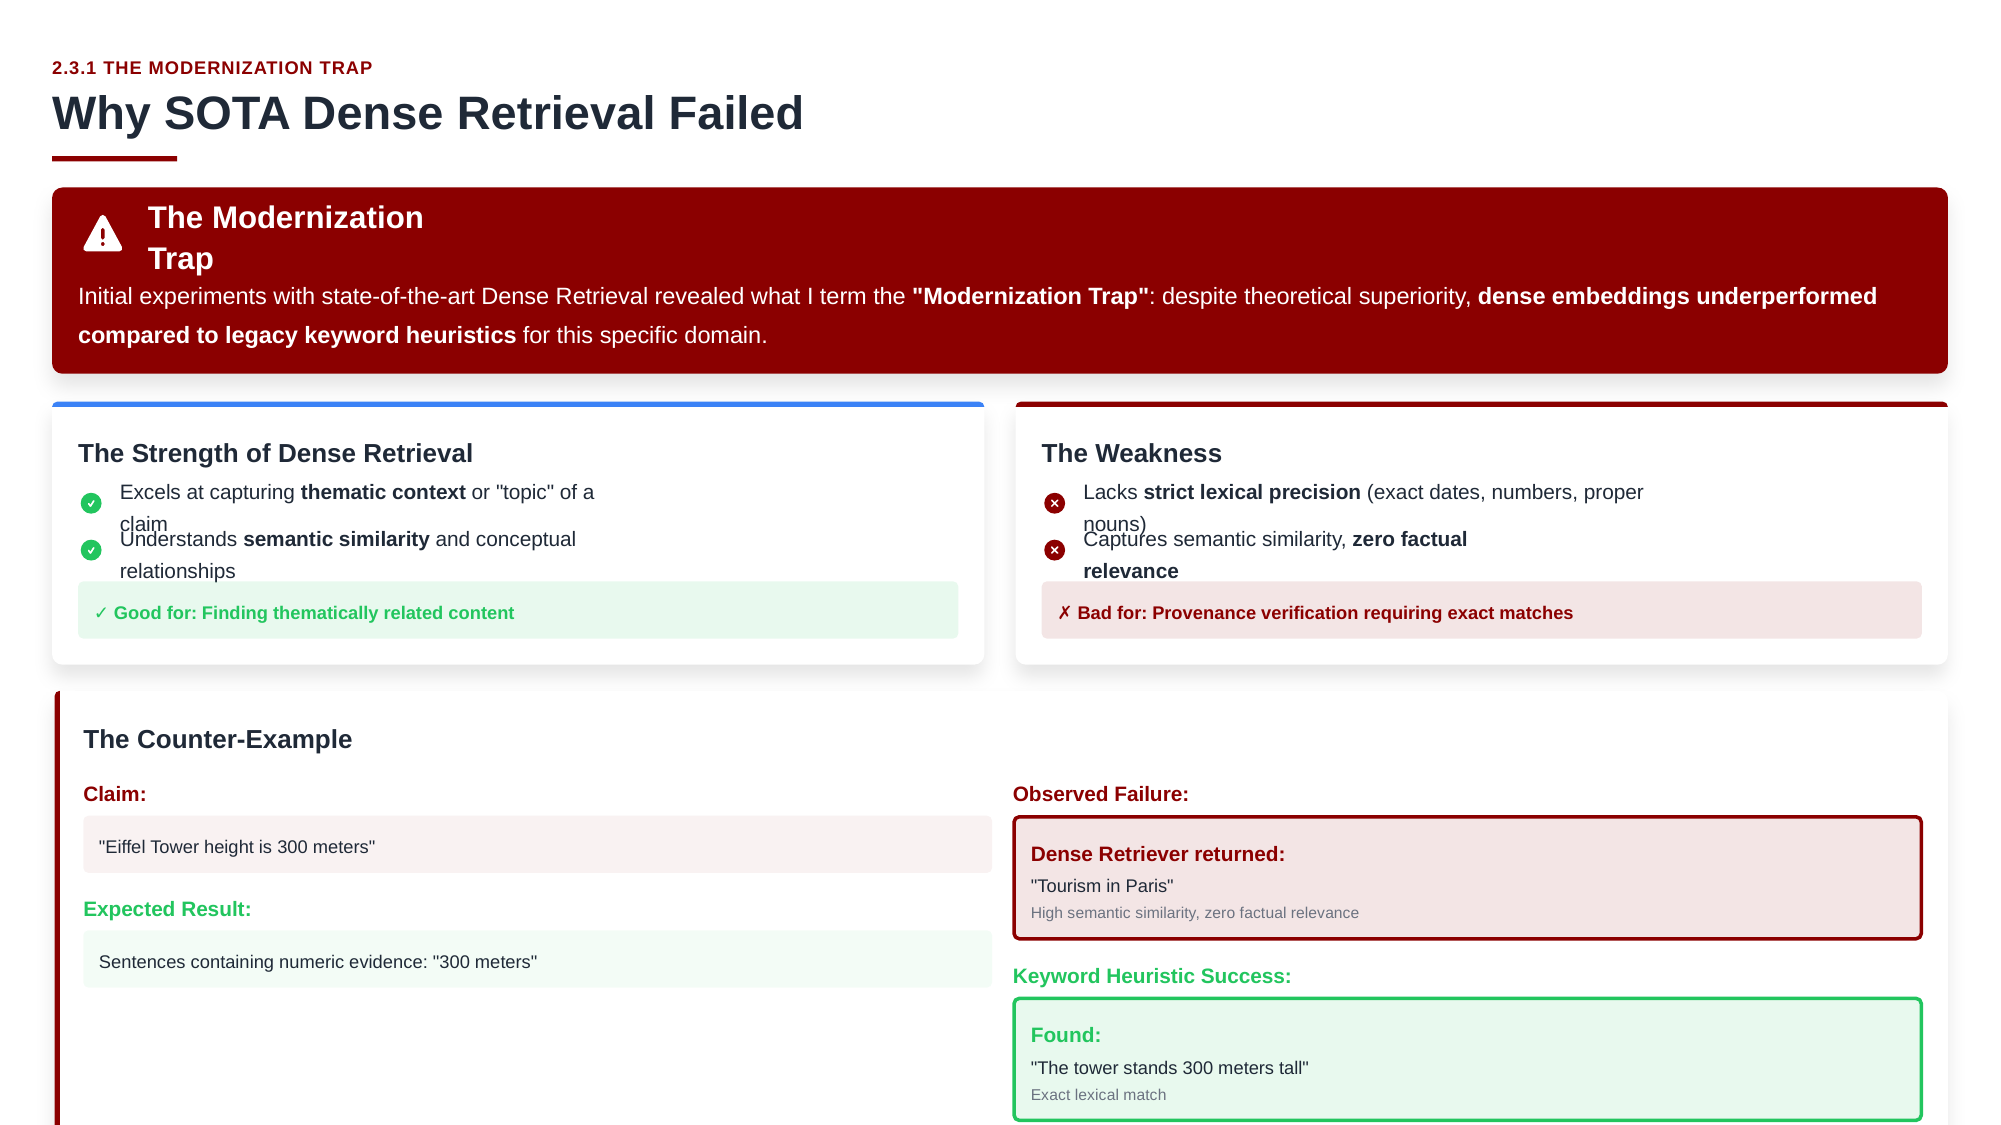

2.3.1 THE MODERNIZATION TRAP
Why SOTA Dense Retrieval Failed

The Modernization Trap

Initial experiments with state-of-the-art Dense Retrieval revealed what I term the "Modernization Trap": despite theoretical superiority, dense embeddings underperformed compared to legacy keyword heuristics for this specific domain.

The Strength of Dense Retrieval
The Weakness
Excels at capturing thematic context or "topic" of a claim
Lacks strict lexical precision (exact dates, numbers, proper nouns)

Understands semantic similarity and conceptual relationships
Captures semantic similarity, zero factual relevance

✓ Good for: Finding thematically related content
✗ Bad for: Provenance verification requiring exact matches

The Counter-Example
Claim:
Observed Failure:

"Eiffel Tower height is 300 meters"

Dense Retriever returned:
"Tourism in Paris"
Expected Result:
High semantic similarity, zero factual relevance

Sentences containing numeric evidence: "300 meters"
Keyword Heuristic Success:

Found:
"The tower stands 300 meters tall"
Exact lexical match

Key Insight: Dense retrieval captures thematic context but lacks lexical precision (exact dates, numbers, proper nouns) required for provenance verification. This discovery justified our decision to forego quantitative benchmarking: publishing metrics would misrepresent the system's efficacy when the underlying approach was fundamentally misaligned with task requirements.